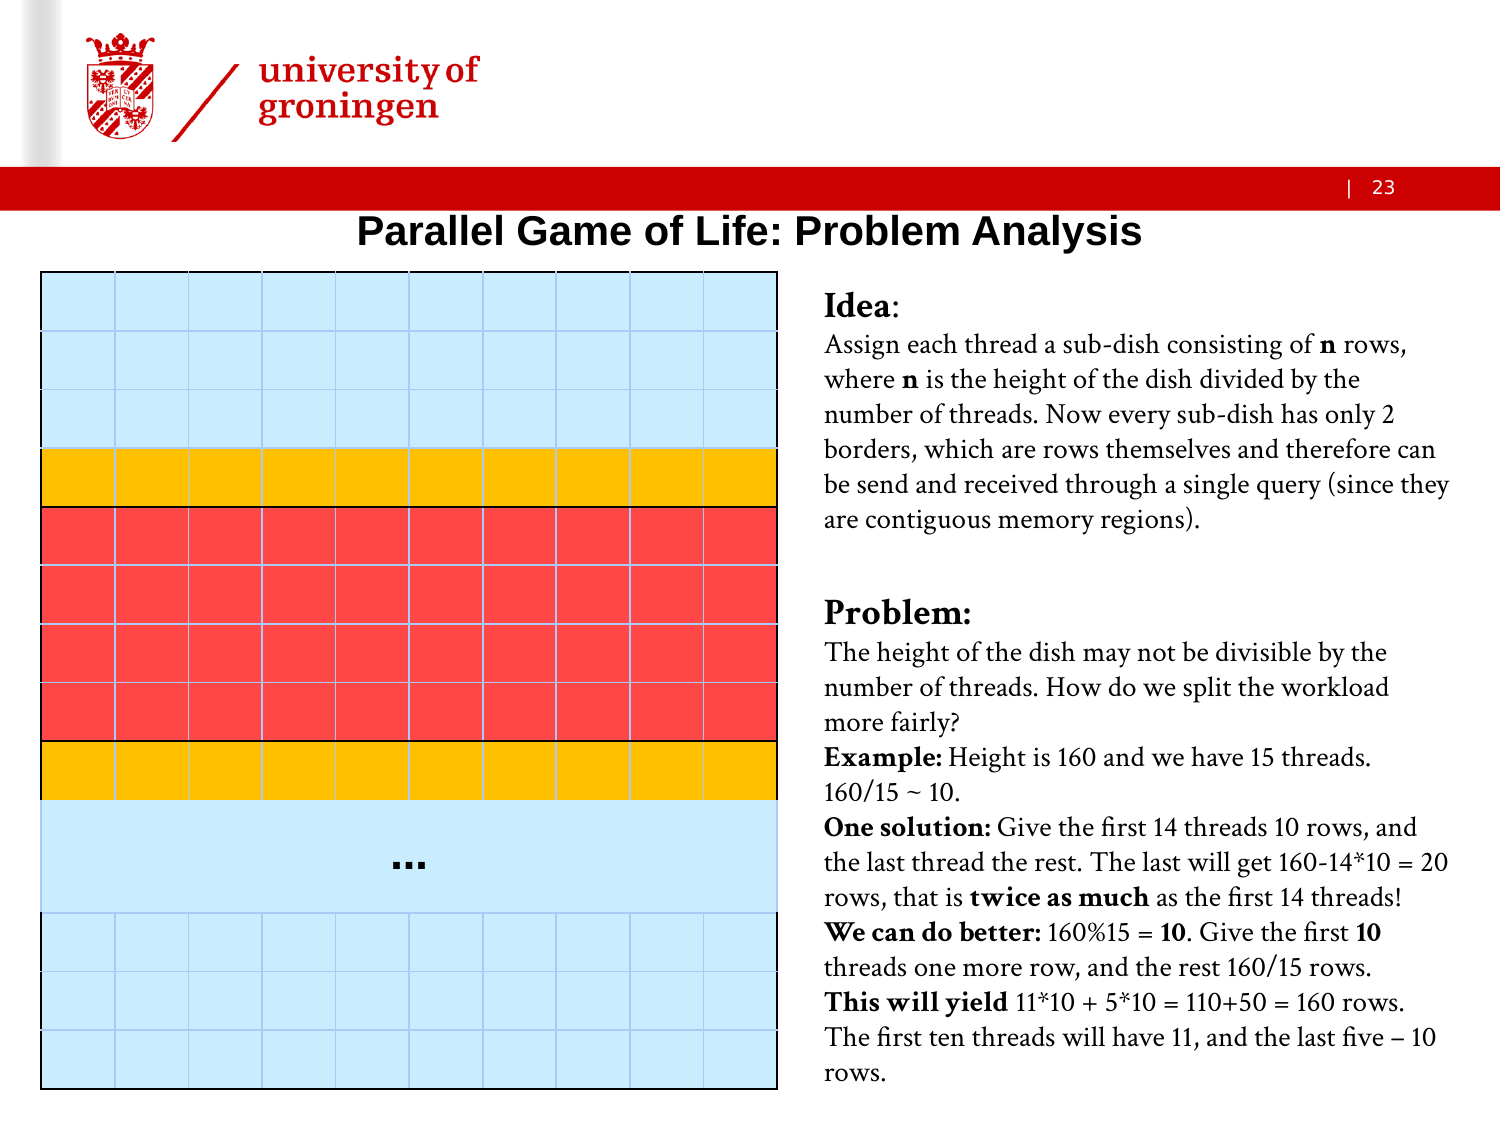

Parallel Game of Life: Problem Analysis
|  |  |  |  |  |  |  |  |  |  |
| --- | --- | --- | --- | --- | --- | --- | --- | --- | --- |
|  |  |  |  |  |  |  |  |  |  |
|  |  |  |  |  |  |  |  |  |  |
|  |  |  |  |  |  |  |  |  |  |
|  |  |  |  |  |  |  |  |  |  |
|  |  |  |  |  |  |  |  |  |  |
|  |  |  |  |  |  |  |  |  |  |
|  |  |  |  |  |  |  |  |  |  |
|  |  |  |  |  |  |  |  |  |  |
| … |  |  |  |  |  |  |  |  |  |
|  |  |  |  |  |  |  |  |  |  |
|  |  |  |  |  |  |  |  |  |  |
|  |  |  |  |  |  |  |  |  |  |
Idea:
Assign each thread a sub-dish consisting of n rows, where n is the height of the dish divided by the number of threads. Now every sub-dish has only 2 borders, which are rows themselves and therefore can be send and received through a single query (since they are contiguous memory regions).
Problem:
The height of the dish may not be divisible by the number of threads. How do we split the workload more fairly?
Example: Height is 160 and we have 15 threads.
160/15 ~ 10.
One solution: Give the first 14 threads 10 rows, and the last thread the rest. The last will get 160-14*10 = 20 rows, that is twice as much as the first 14 threads!
We can do better: 160%15 = 10. Give the first 10 threads one more row, and the rest 160/15 rows.
This will yield 11*10 + 5*10 = 110+50 = 160 rows. The first ten threads will have 11, and the last five – 10 rows.